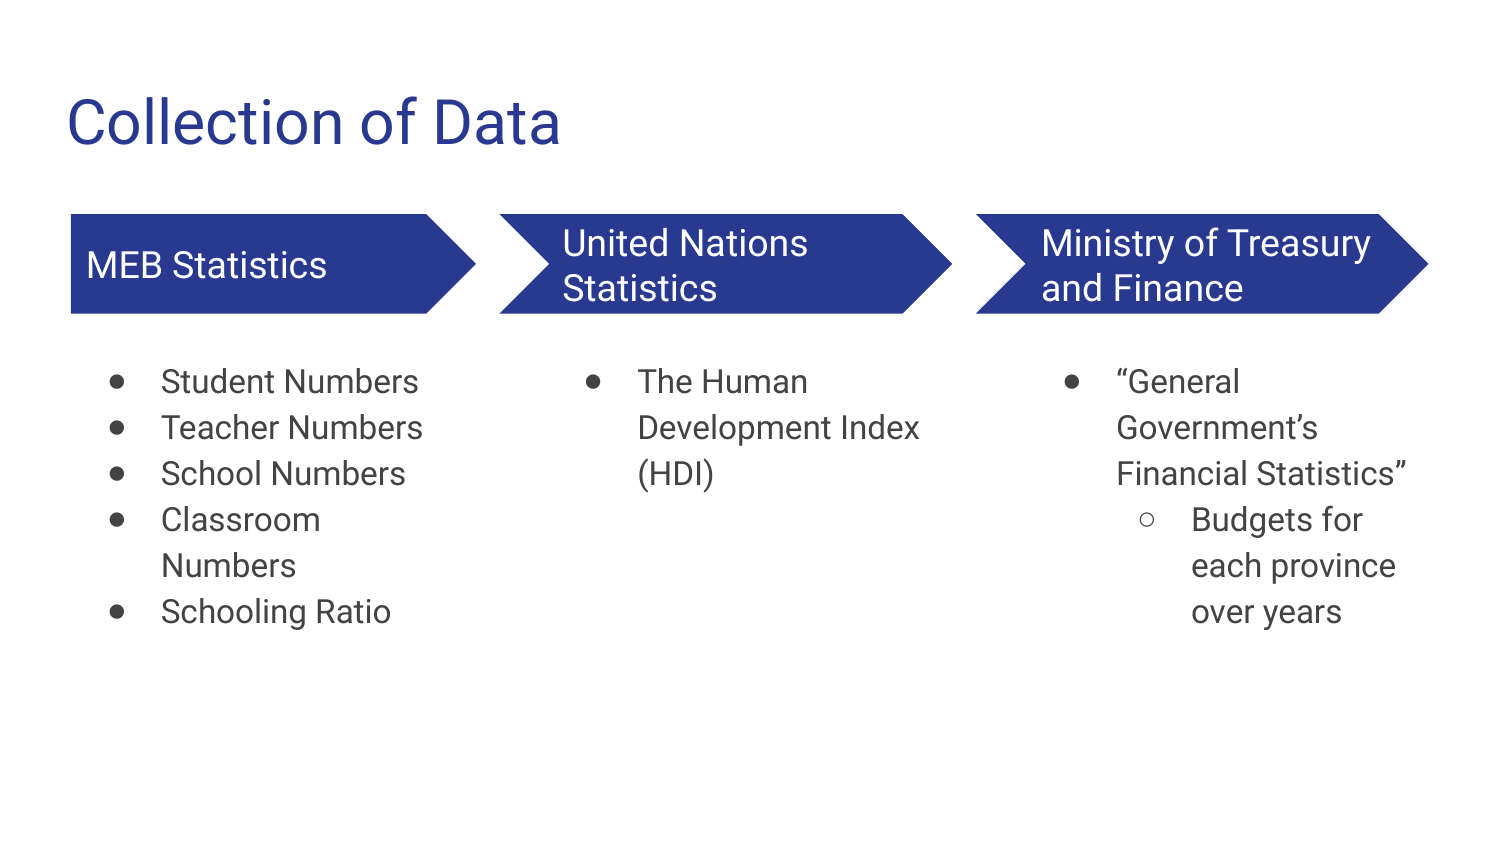

# Collection of Data

MEB Statistics
United Nations Statistics
Ministry of Treasury and Finance
Student Numbers
Teacher Numbers
School Numbers
Classroom Numbers
Schooling Ratio
The Human Development Index (HDI)
“General Government’s Financial Statistics”
Budgets for each province over years